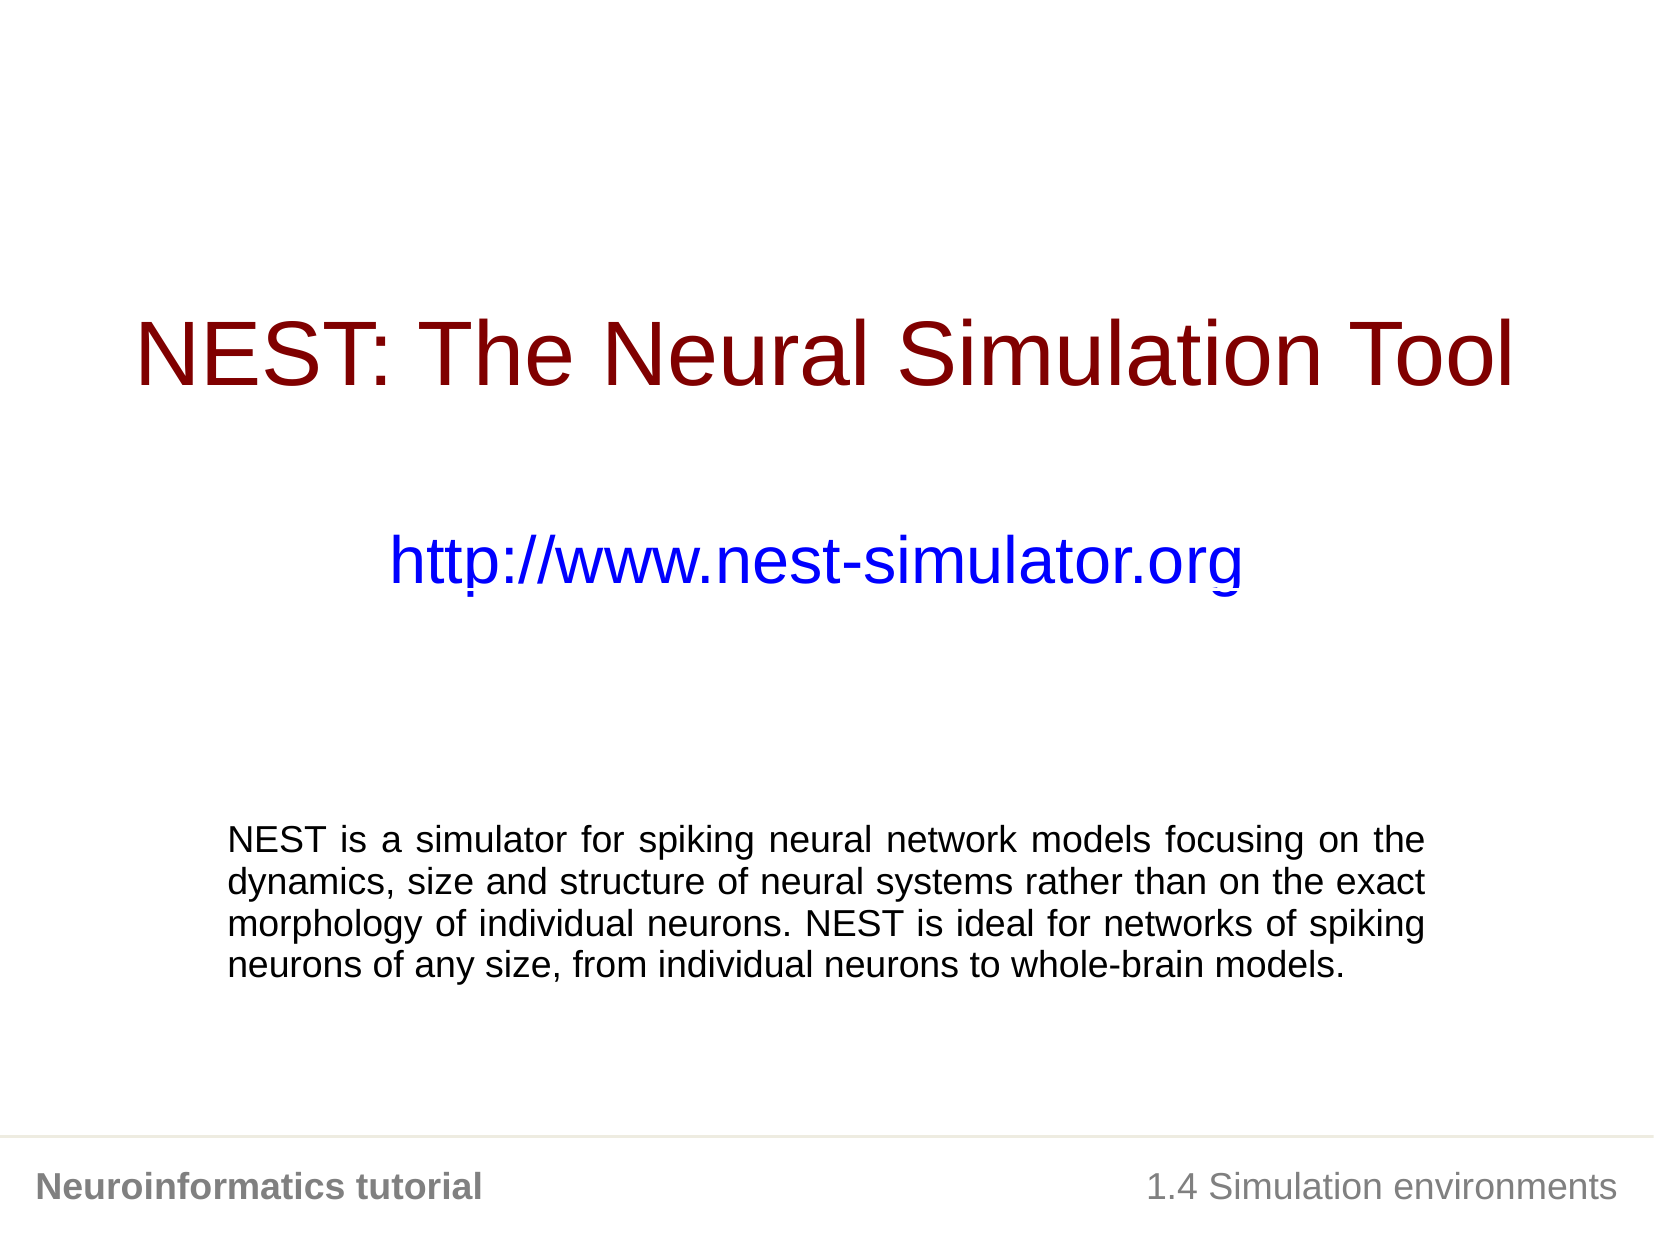

NEST: The Neural Simulation Tool
http://www.nest-simulator.org
NEST is a simulator for spiking neural network models focusing on the dynamics, size and structure of neural systems rather than on the exact morphology of individual neurons. NEST is ideal for networks of spiking neurons of any size, from individual neurons to whole-brain models.

Neuroinformatics tutorial
1.4 Simulation environments